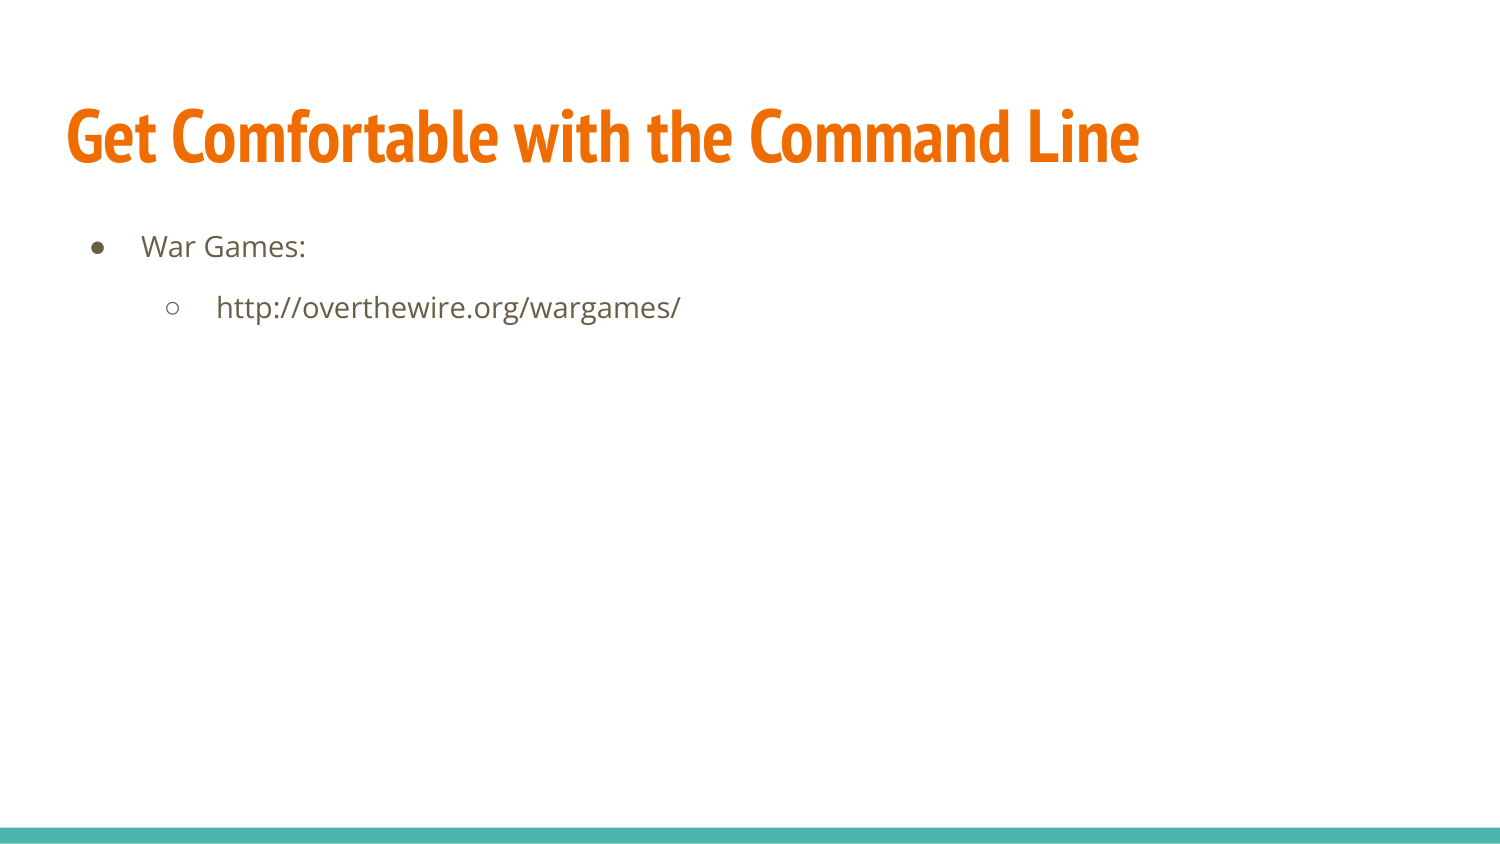

# Get Comfortable with the Command Line
War Games:
http://overthewire.org/wargames/